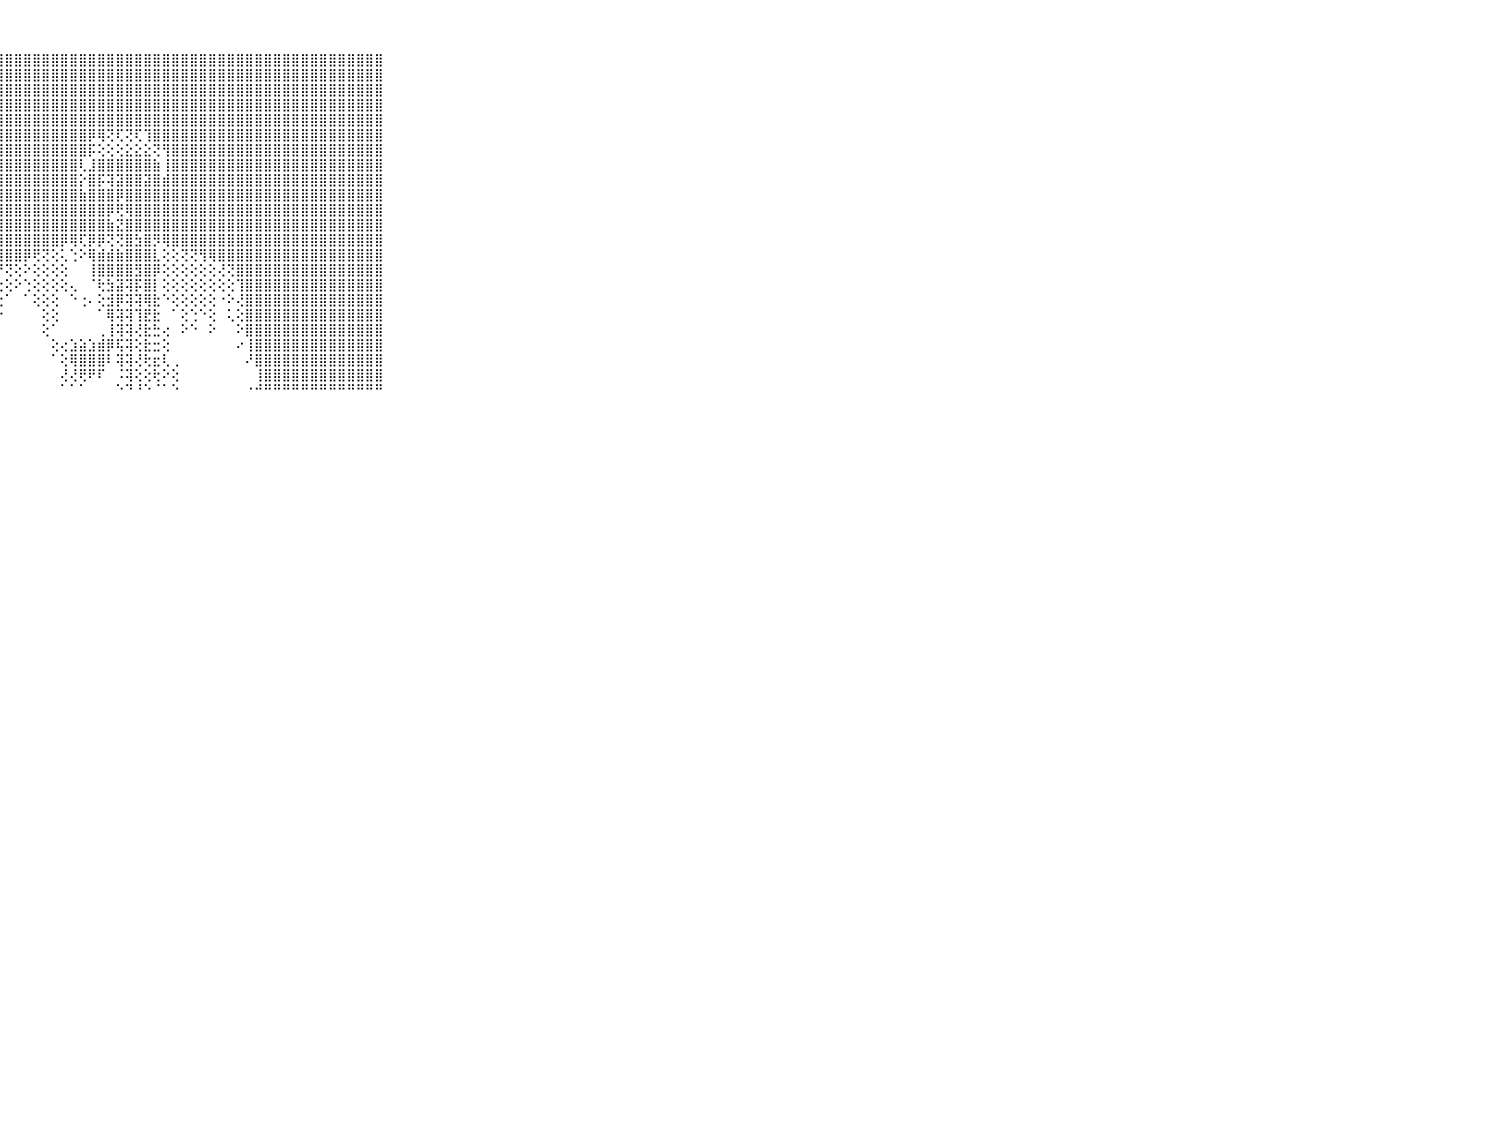

⠀⠀⠀⠀⠀⠀⠀⠀⠀⠀⠀⣿⣿⣿⣿⣿⣿⣿⣿⣿⣿⣿⣿⣿⣿⣿⣿⣿⣿⣿⣿⣿⣿⣿⣿⣿⣿⣿⣿⣿⣿⣿⣿⣿⣿⣿⣿⣿⣿⣿⣿⣿⣿⣿⣿⣿⣿⣿⣿⣿⣿⣿⣿⣿⣿⣿⣿⣿⣿⠀⠀⠀⠀⠀⠀⠀⠀⠀⠀⠀⠀
⠀⠀⠀⠀⠀⠀⠀⠀⠀⠀⠀⣿⣿⣿⣿⣿⣿⣿⣿⣿⣿⣿⣿⣿⣿⣿⣿⣿⣿⣿⣿⣿⣿⣿⣿⣿⣿⣿⣿⣿⣿⣿⣿⣿⣿⣿⣿⣿⣿⣿⣿⣿⣿⣿⣿⣿⣿⣿⣿⣿⣿⣿⣿⣿⣿⣿⣿⣿⣿⠀⠀⠀⠀⠀⠀⠀⠀⠀⠀⠀⠀
⠀⠀⠀⠀⠀⠀⠀⠀⠀⠀⠀⣿⣿⣿⣿⣿⣿⣿⣿⣿⣿⣿⣿⣿⣿⣿⣿⣿⣿⣿⣿⣿⣿⣿⣿⣿⣿⣿⣿⣿⣿⣿⣿⣿⣿⣿⣿⣿⣿⣿⣿⣿⣿⣿⣿⣿⣿⣿⣿⣿⣿⣿⣿⣿⣿⣿⣿⣿⣿⠀⠀⠀⠀⠀⠀⠀⠀⠀⠀⠀⠀
⠀⠀⠀⠀⠀⠀⠀⠀⠀⠀⠀⣿⣿⣿⣿⣿⣿⣿⣿⣿⣿⣿⣿⣿⣿⣿⣿⣿⣿⣿⣿⣿⣿⣿⣿⣿⣿⣿⣿⣿⣿⣿⣿⣿⣿⣿⣿⣿⣿⣿⣿⣿⣿⣿⣿⣿⣿⣿⣿⣿⣿⣿⣿⣿⣿⣿⣿⣿⣿⠀⠀⠀⠀⠀⠀⠀⠀⠀⠀⠀⠀
⠀⠀⠀⠀⠀⠀⠀⠀⠀⠀⠀⣿⣿⣿⣿⣿⣿⣿⣿⣿⣿⣿⣿⣿⣿⣿⣿⣿⣿⣿⣿⣿⣿⣿⣿⣿⣿⣿⣿⣿⣿⣿⣿⣿⣿⣿⣿⣿⣿⣿⣿⣿⣿⣿⣿⣿⣿⣿⣿⣿⣿⣿⣿⣿⣿⣿⣿⣿⣿⠀⠀⠀⠀⠀⠀⠀⠀⠀⠀⠀⠀
⠀⠀⠀⠀⠀⠀⠀⠀⠀⠀⠀⣿⣿⣿⣿⣿⣿⣿⣿⣿⣿⣿⣿⣿⣿⣿⣿⣿⣿⣿⣿⣿⣿⣿⣿⣿⣿⡿⢿⢝⢏⢝⢏⢹⣿⣿⣿⣿⣿⣿⣿⣿⣿⣿⣿⣿⣿⣿⣿⣿⣿⣿⣿⣿⣿⣿⣿⣿⣿⠀⠀⠀⠀⠀⠀⠀⠀⠀⠀⠀⠀
⠀⠀⠀⠀⠀⠀⠀⠀⠀⠀⠀⣿⣿⣿⣿⣿⣿⣿⣿⣿⣿⣿⣿⣿⣿⣿⣿⣿⣿⣿⣿⣿⣿⣿⣿⣿⣿⡯⢕⢕⢕⣕⣕⣕⢝⢻⣿⣿⣿⣿⣿⣿⣿⣿⣿⣿⣿⣿⣿⣿⣿⣿⣿⣿⣿⣿⣿⣿⣿⠀⠀⠀⠀⠀⠀⠀⠀⠀⠀⠀⠀
⠀⠀⠀⠀⠀⠀⠀⠀⠀⠀⠀⣿⣿⣿⣿⣿⣿⣿⣿⣿⣿⣿⣿⣿⣿⣿⣿⣿⣿⣿⣿⣿⣿⣿⣿⣿⢇⣸⣿⣿⣿⣿⣿⣿⣷⢸⣿⣿⣿⣿⣿⣿⣿⣿⣿⣿⣿⣿⣿⣿⣿⣿⣿⣿⣿⣿⣿⣿⣿⠀⠀⠀⠀⠀⠀⠀⠀⠀⠀⠀⠀
⠀⠀⠀⠀⠀⠀⠀⠀⠀⠀⠀⣿⣿⣿⣿⣿⣿⣿⣿⣿⣿⣿⣿⣿⣿⣿⣿⣿⣿⣿⣿⣿⣿⣿⣿⣿⡕⣿⡯⢽⣽⣿⣿⣽⣿⣾⣿⣿⣿⣿⣿⣿⣿⣿⣿⣿⣿⣿⣿⣿⣿⣿⣿⣿⣿⣿⣿⣿⣿⠀⠀⠀⠀⠀⠀⠀⠀⠀⠀⠀⠀
⠀⠀⠀⠀⠀⠀⠀⠀⠀⠀⠀⣿⣿⣿⣿⣿⣿⣿⣿⣿⣿⣿⣿⣿⣿⣿⣿⣿⣿⣿⣿⣿⣿⣿⣿⣿⣷⣿⣿⣿⡿⣿⣿⣿⣿⣿⣿⣿⣿⣿⣿⣿⣿⣿⣿⣿⣿⣿⣿⣿⣿⣿⣿⣿⣿⣿⣿⣿⣿⠀⠀⠀⠀⠀⠀⠀⠀⠀⠀⠀⠀
⠀⠀⠀⠀⠀⠀⠀⠀⠀⠀⠀⣿⣿⣿⣿⣿⣿⣿⣿⣿⣿⣿⣿⣿⣿⣿⣿⣿⣿⣿⣿⣿⣿⣿⣿⣿⣿⣿⣿⡿⢟⢿⣿⣿⣿⣿⣿⣿⣿⣿⣿⣿⣿⣿⣿⣿⣿⣿⣿⣿⣿⣿⣿⣿⣿⣿⣿⣿⣿⠀⠀⠀⠀⠀⠀⠀⠀⠀⠀⠀⠀
⠀⠀⠀⠀⠀⠀⠀⠀⠀⠀⠀⣿⣿⣿⣿⣿⣿⣿⣿⣿⣿⣿⣿⣿⣿⣿⣿⣿⣿⣿⣿⣿⣿⣿⣿⣿⣿⣿⣿⣷⣝⣿⣿⣿⣿⣿⣿⣿⣿⣿⣿⣿⣿⣿⣿⣿⣿⣿⣿⣿⣿⣿⣿⣿⣿⣿⣿⣿⣿⠀⠀⠀⠀⠀⠀⠀⠀⠀⠀⠀⠀
⠀⠀⠀⠀⠀⠀⠀⠀⠀⠀⠀⣿⣿⣿⣿⣿⣿⣿⣿⣿⣿⣿⣿⣿⣿⣿⣿⣿⣿⣿⣿⣿⣿⣿⡿⢿⢏⡿⡿⢝⢝⣿⣳⣿⡻⢿⣿⣿⣿⣿⣿⣿⣿⣿⣿⣿⣿⣿⣿⣿⣿⣿⣿⣿⣿⣿⣿⣿⣿⠀⠀⠀⠀⠀⠀⠀⠀⠀⠀⠀⠀
⠀⠀⠀⠀⠀⠀⠀⠀⠀⠀⠀⣿⣿⣿⣿⣿⣿⣿⣿⣿⣿⣿⣿⣿⣿⣿⣿⣿⣿⣿⡿⢟⢝⢕⢅⢑⠕⢿⣾⣾⣷⣿⣿⣿⣇⢕⢕⢝⢝⢻⢿⣿⣿⣿⣿⣿⣿⣿⣿⣿⣿⣿⣿⣿⣿⣿⣿⣿⣿⠀⠀⠀⠀⠀⠀⠀⠀⠀⠀⠀⠀
⠀⠀⠀⠀⠀⠀⠀⠀⠀⠀⠀⣿⣿⣿⣿⣿⣿⣿⣿⣿⣿⣿⣿⣿⣿⣿⣿⡟⢝⢕⠕⢕⢕⢕⢕⠀⠀⢸⣿⣿⣿⣿⣻⣿⡿⢕⢕⢕⢕⢕⢕⢜⢝⣿⣿⣿⣿⣿⣿⣿⣿⣿⣿⣿⣿⣿⣿⣿⣿⠀⠀⠀⠀⠀⠀⠀⠀⠀⠀⠀⠀
⠀⠀⠀⠀⠀⠀⠀⠀⠀⠀⠀⣿⣿⣿⣿⣿⣿⣿⣿⣿⣿⣿⣿⣿⣿⣿⣿⢕⢕⠕⢑⢕⢕⢕⢕⢄⠀⠈⢗⣳⣽⢽⡯⣿⡇⢕⢕⢕⢕⢕⢕⢕⢕⢹⣿⣿⣿⣿⣿⣿⣿⣿⣿⣿⣿⣿⣿⣿⣿⠀⠀⠀⠀⠀⠀⠀⠀⠀⠀⠀⠀
⠀⠀⠀⠀⠀⠀⠀⠀⠀⠀⠀⣿⣿⣿⣿⣿⣿⣿⣿⣿⣿⣿⣿⣿⣿⣿⡇⢕⠁⠀⠁⢕⢕⢕⠀⠑⢐⠄⢕⣺⡿⢽⢽⢿⣗⠑⢕⢕⢕⢕⢕⠐⠕⢜⣿⣿⣿⣿⣿⣿⣿⣿⣿⣿⣿⣿⣿⣿⣿⠀⠀⠀⠀⠀⠀⠀⠀⠀⠀⠀⠀
⠀⠀⠀⠀⠀⠀⠀⠀⠀⠀⠀⣿⣿⣿⣿⣿⣿⣿⣿⣿⣿⣿⣿⣿⣿⣿⢕⠑⠀⠀⠀⠀⢕⢕⠀⠀⠀⠀⠁⢿⢽⢽⢹⣟⣗⠀⠁⢕⢑⠑⢕⠀⢅⢕⣿⣿⣿⣿⣿⣿⣿⣿⣿⣿⣿⣿⣿⣿⣿⠀⠀⠀⠀⠀⠀⠀⠀⠀⠀⠀⠀
⠀⠀⠀⠀⠀⠀⠀⠀⠀⠀⠀⣿⣿⣿⣿⣿⣿⣿⣿⣿⣿⣿⣿⣿⣿⡏⢕⠀⠀⠀⠀⠀⢕⠁⠀⠀⠀⠀⢀⢸⢽⢽⢜⣗⣓⢔⠀⠕⠑⠀⠕⠀⠀⠕⣿⣿⣿⣿⣿⣿⣿⣿⣿⣿⣿⣿⣿⣿⣿⠀⠀⠀⠀⠀⠀⠀⠀⠀⠀⠀⠀
⠀⠀⠀⠀⠀⠀⠀⠀⠀⠀⠀⣿⣿⣿⣿⣿⣿⣿⣿⣿⣿⣿⣿⣿⡿⠕⠀⠀⠀⠀⠀⠀⠀⢕⢔⣱⣵⣱⣾⡿⢯⢽⢕⣗⣒⢕⠀⠀⠀⠀⠀⠀⠀⠔⢸⣿⣿⣿⣿⣿⣿⣿⣿⣿⣿⣿⣿⣿⣿⠀⠀⠀⠀⠀⠀⠀⠀⠀⠀⠀⠀
⠀⠀⠀⠀⠀⠀⠀⠀⠀⠀⠀⣿⣿⣿⣿⣿⣿⣿⣿⣿⣿⣿⣿⣿⢕⠀⠀⠀⠀⠀⠀⠀⠀⠁⢕⢿⣿⣿⣿⠇⢽⢽⢜⢗⣖⢇⢀⠀⠀⠀⠀⠀⠀⠀⠜⣿⣿⣿⣿⣿⣿⣿⣿⣿⣿⣿⣿⣿⣿⠀⠀⠀⠀⠀⠀⠀⠀⠀⠀⠀⠀
⠀⠀⠀⠀⠀⠀⠀⠀⠀⠀⠀⣿⣿⣿⣿⣿⣿⣿⣿⣿⣿⣿⣿⣿⡕⠕⠔⠀⠀⠀⠀⠀⠀⠀⢜⢜⢟⠟⠏⠀⠨⢽⢕⢕⢗⠕⢕⠀⠀⠀⠀⠀⠀⠀⠀⢸⣿⣿⣿⣿⣿⣿⣿⣿⣿⣿⣿⣿⣿⠀⠀⠀⠀⠀⠀⠀⠀⠀⠀⠀⠀
⠀⠀⠀⠀⠀⠀⠀⠀⠀⠀⠀⠛⠛⠛⠛⠛⠛⠛⠛⠛⠛⠛⠛⠛⠑⠀⠀⠀⠀⠀⠀⠀⠀⠀⠁⠁⠁⠀⠀⠀⠑⠙⠘⠑⠈⠁⠑⠀⠀⠀⠀⠀⠀⠀⠐⠚⠛⠛⠛⠛⠛⠛⠛⠛⠛⠛⠛⠛⠛⠀⠀⠀⠀⠀⠀⠀⠀⠀⠀⠀⠀